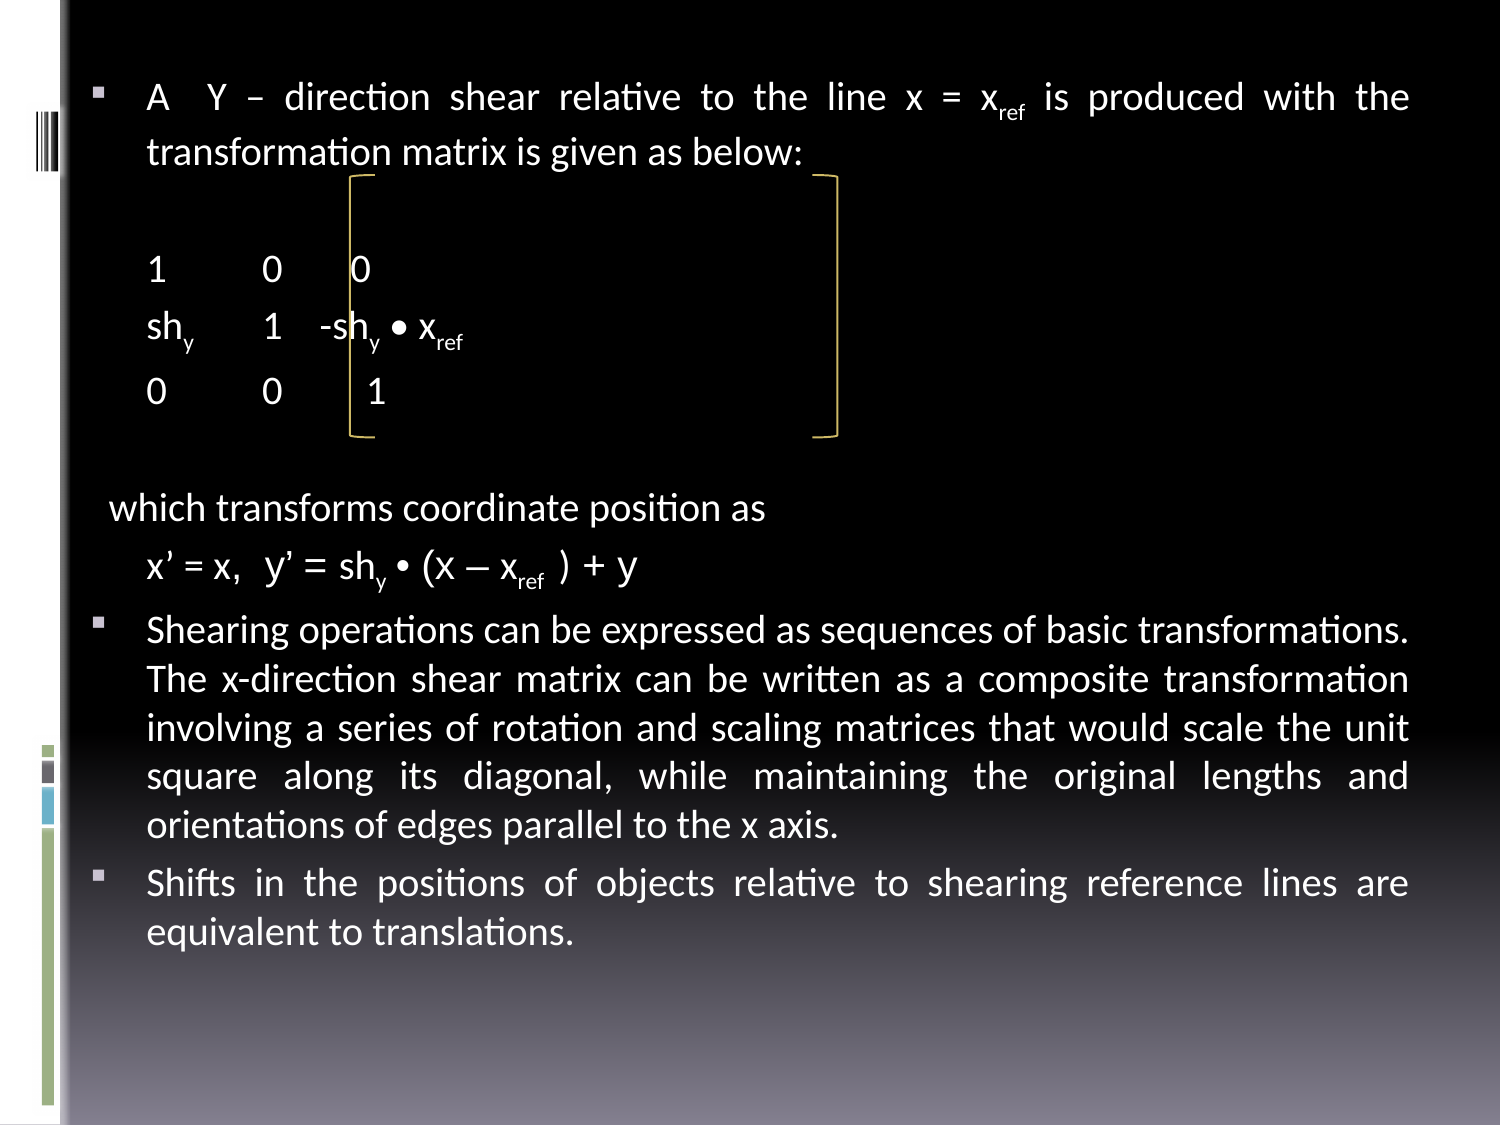

A  Y – direction shear relative to the line x = xref is produced with the transformation matrix is given as below:

			1	  0	 0
			shy	  1    -shy • xref
			0       	  0         1

 which transforms coordinate position as
		x’ = x,  y’ = shy • (x – xref  ) + y
Shearing operations can be expressed as sequences of basic transformations. The x-direction shear matrix can be written as a composite transformation involving a series of rotation and scaling matrices that would scale the unit square along its diagonal, while maintaining the original lengths and orientations of edges parallel to the x axis.
Shifts in the positions of objects relative to shearing reference lines are equivalent to translations.